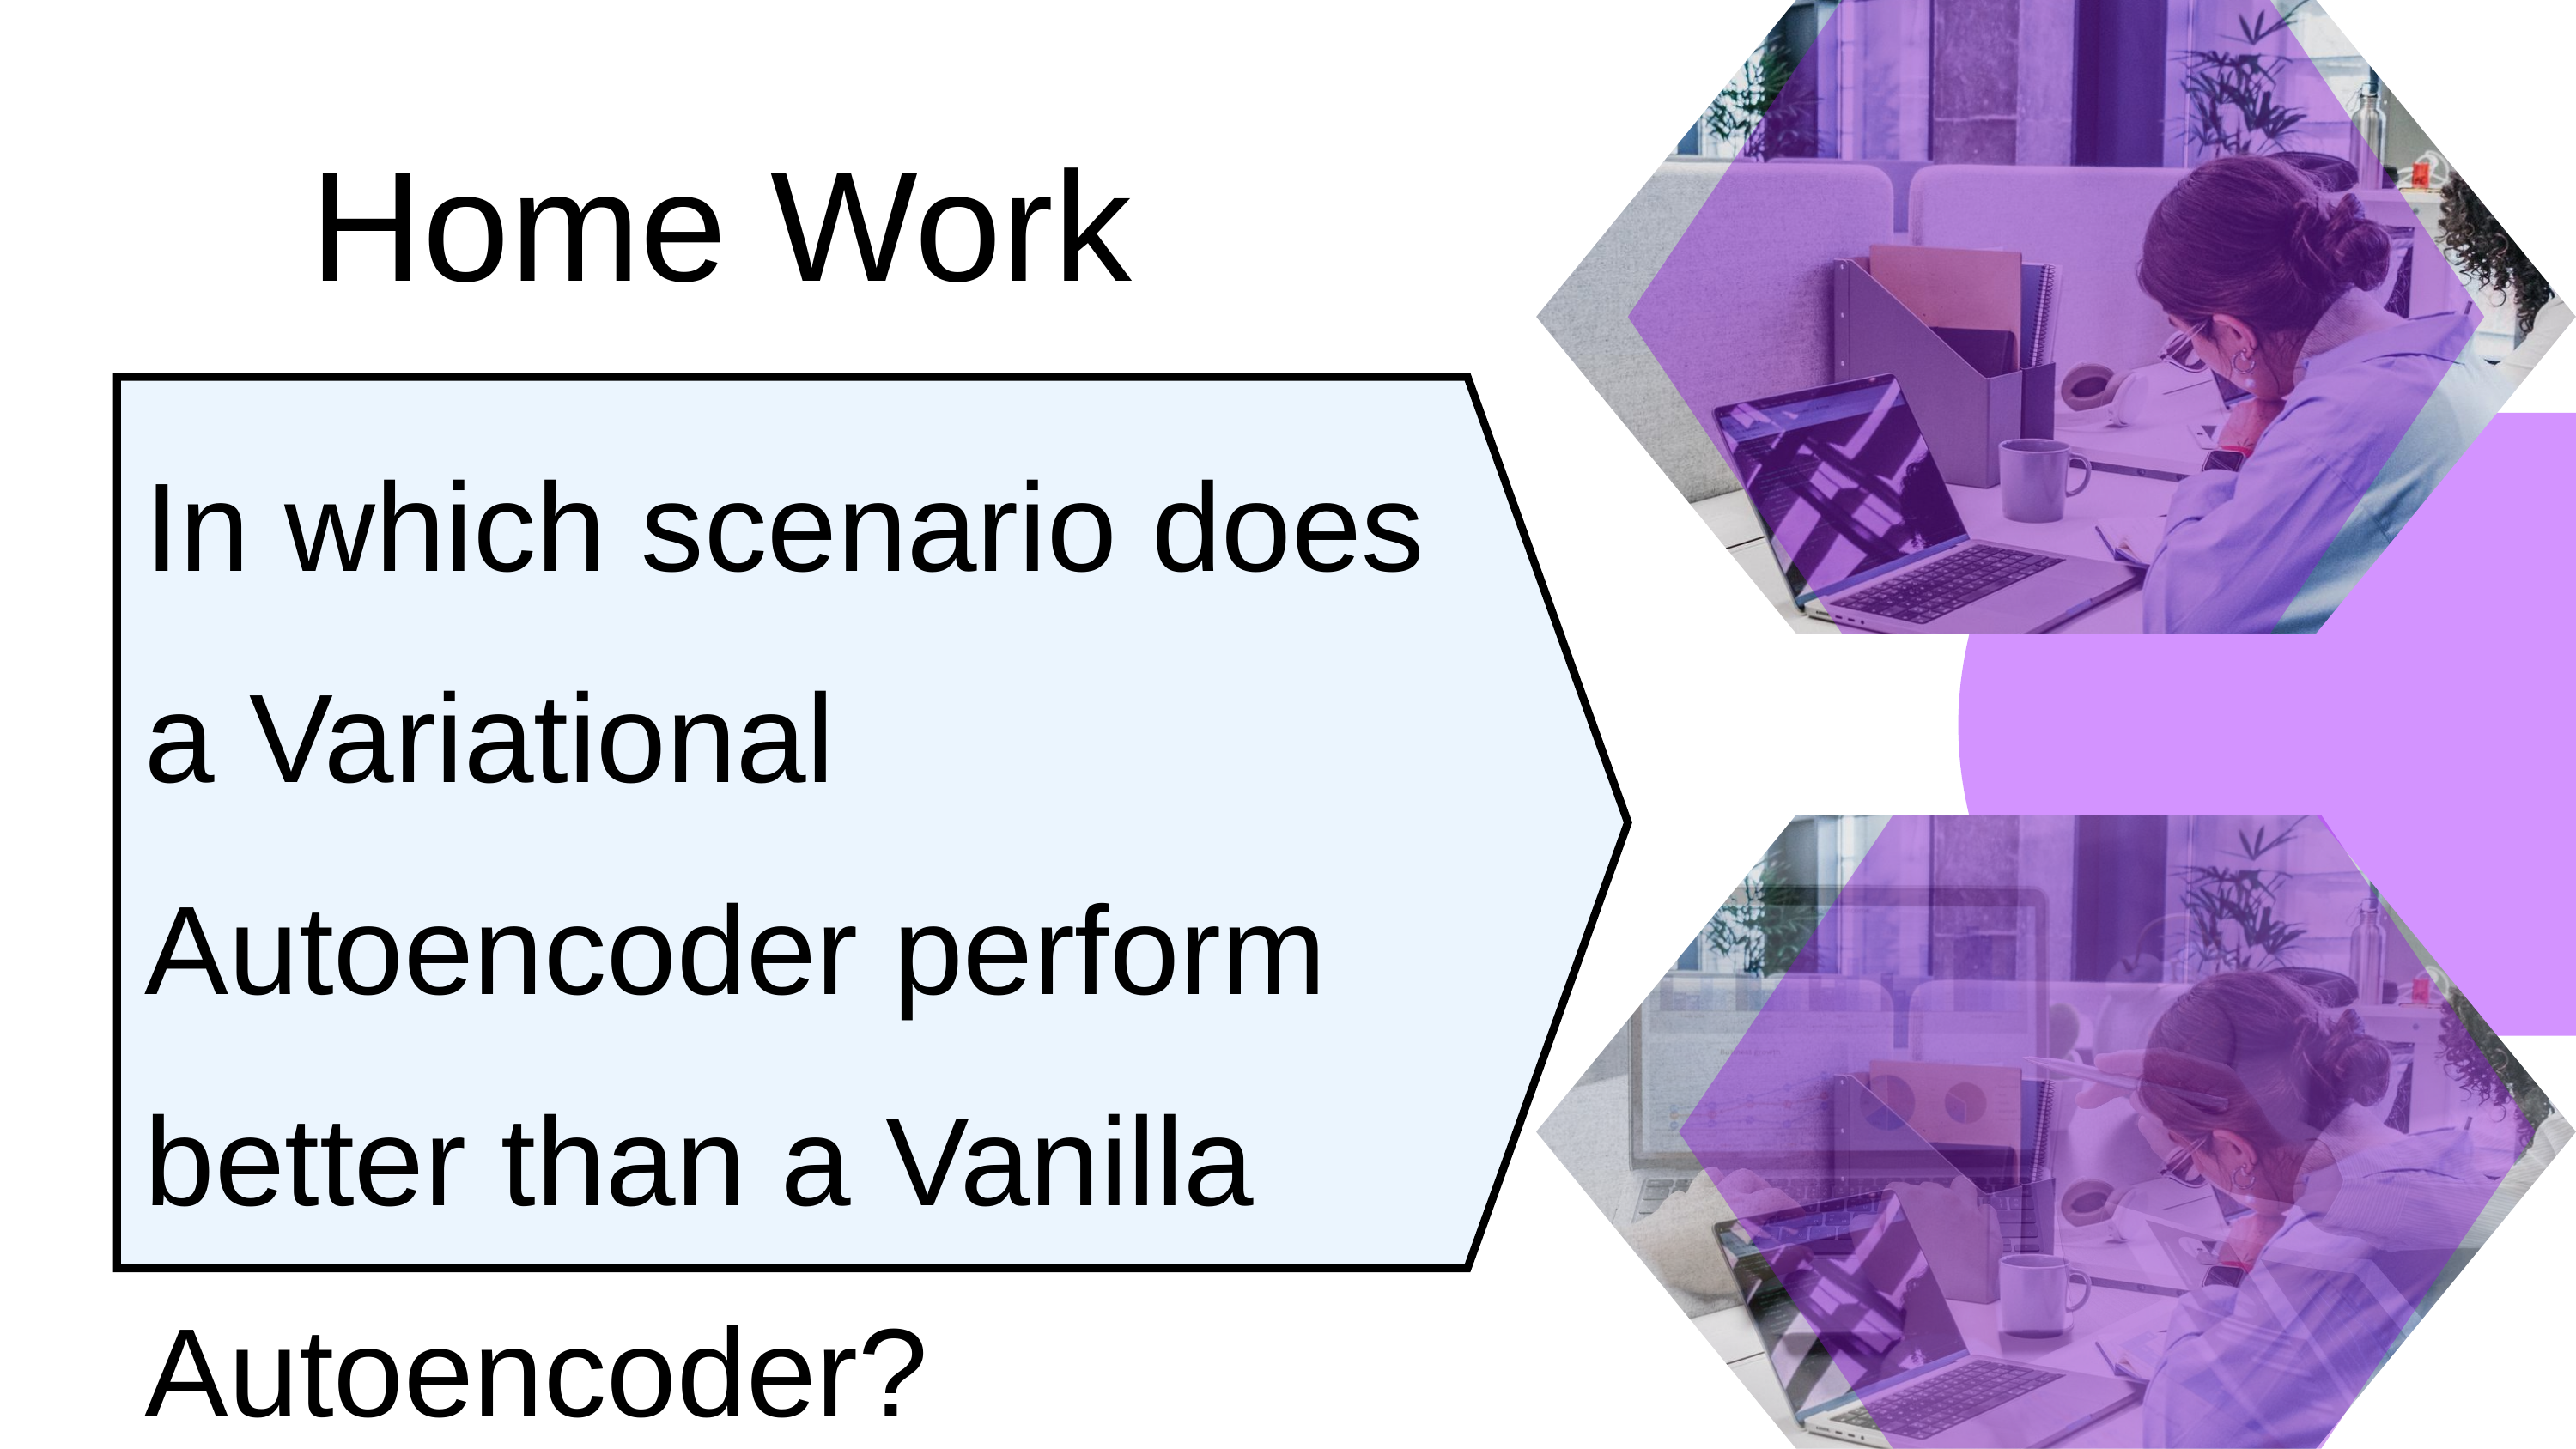

Home Work
In which scenario does a Variational Autoencoder perform better than a Vanilla Autoencoder?